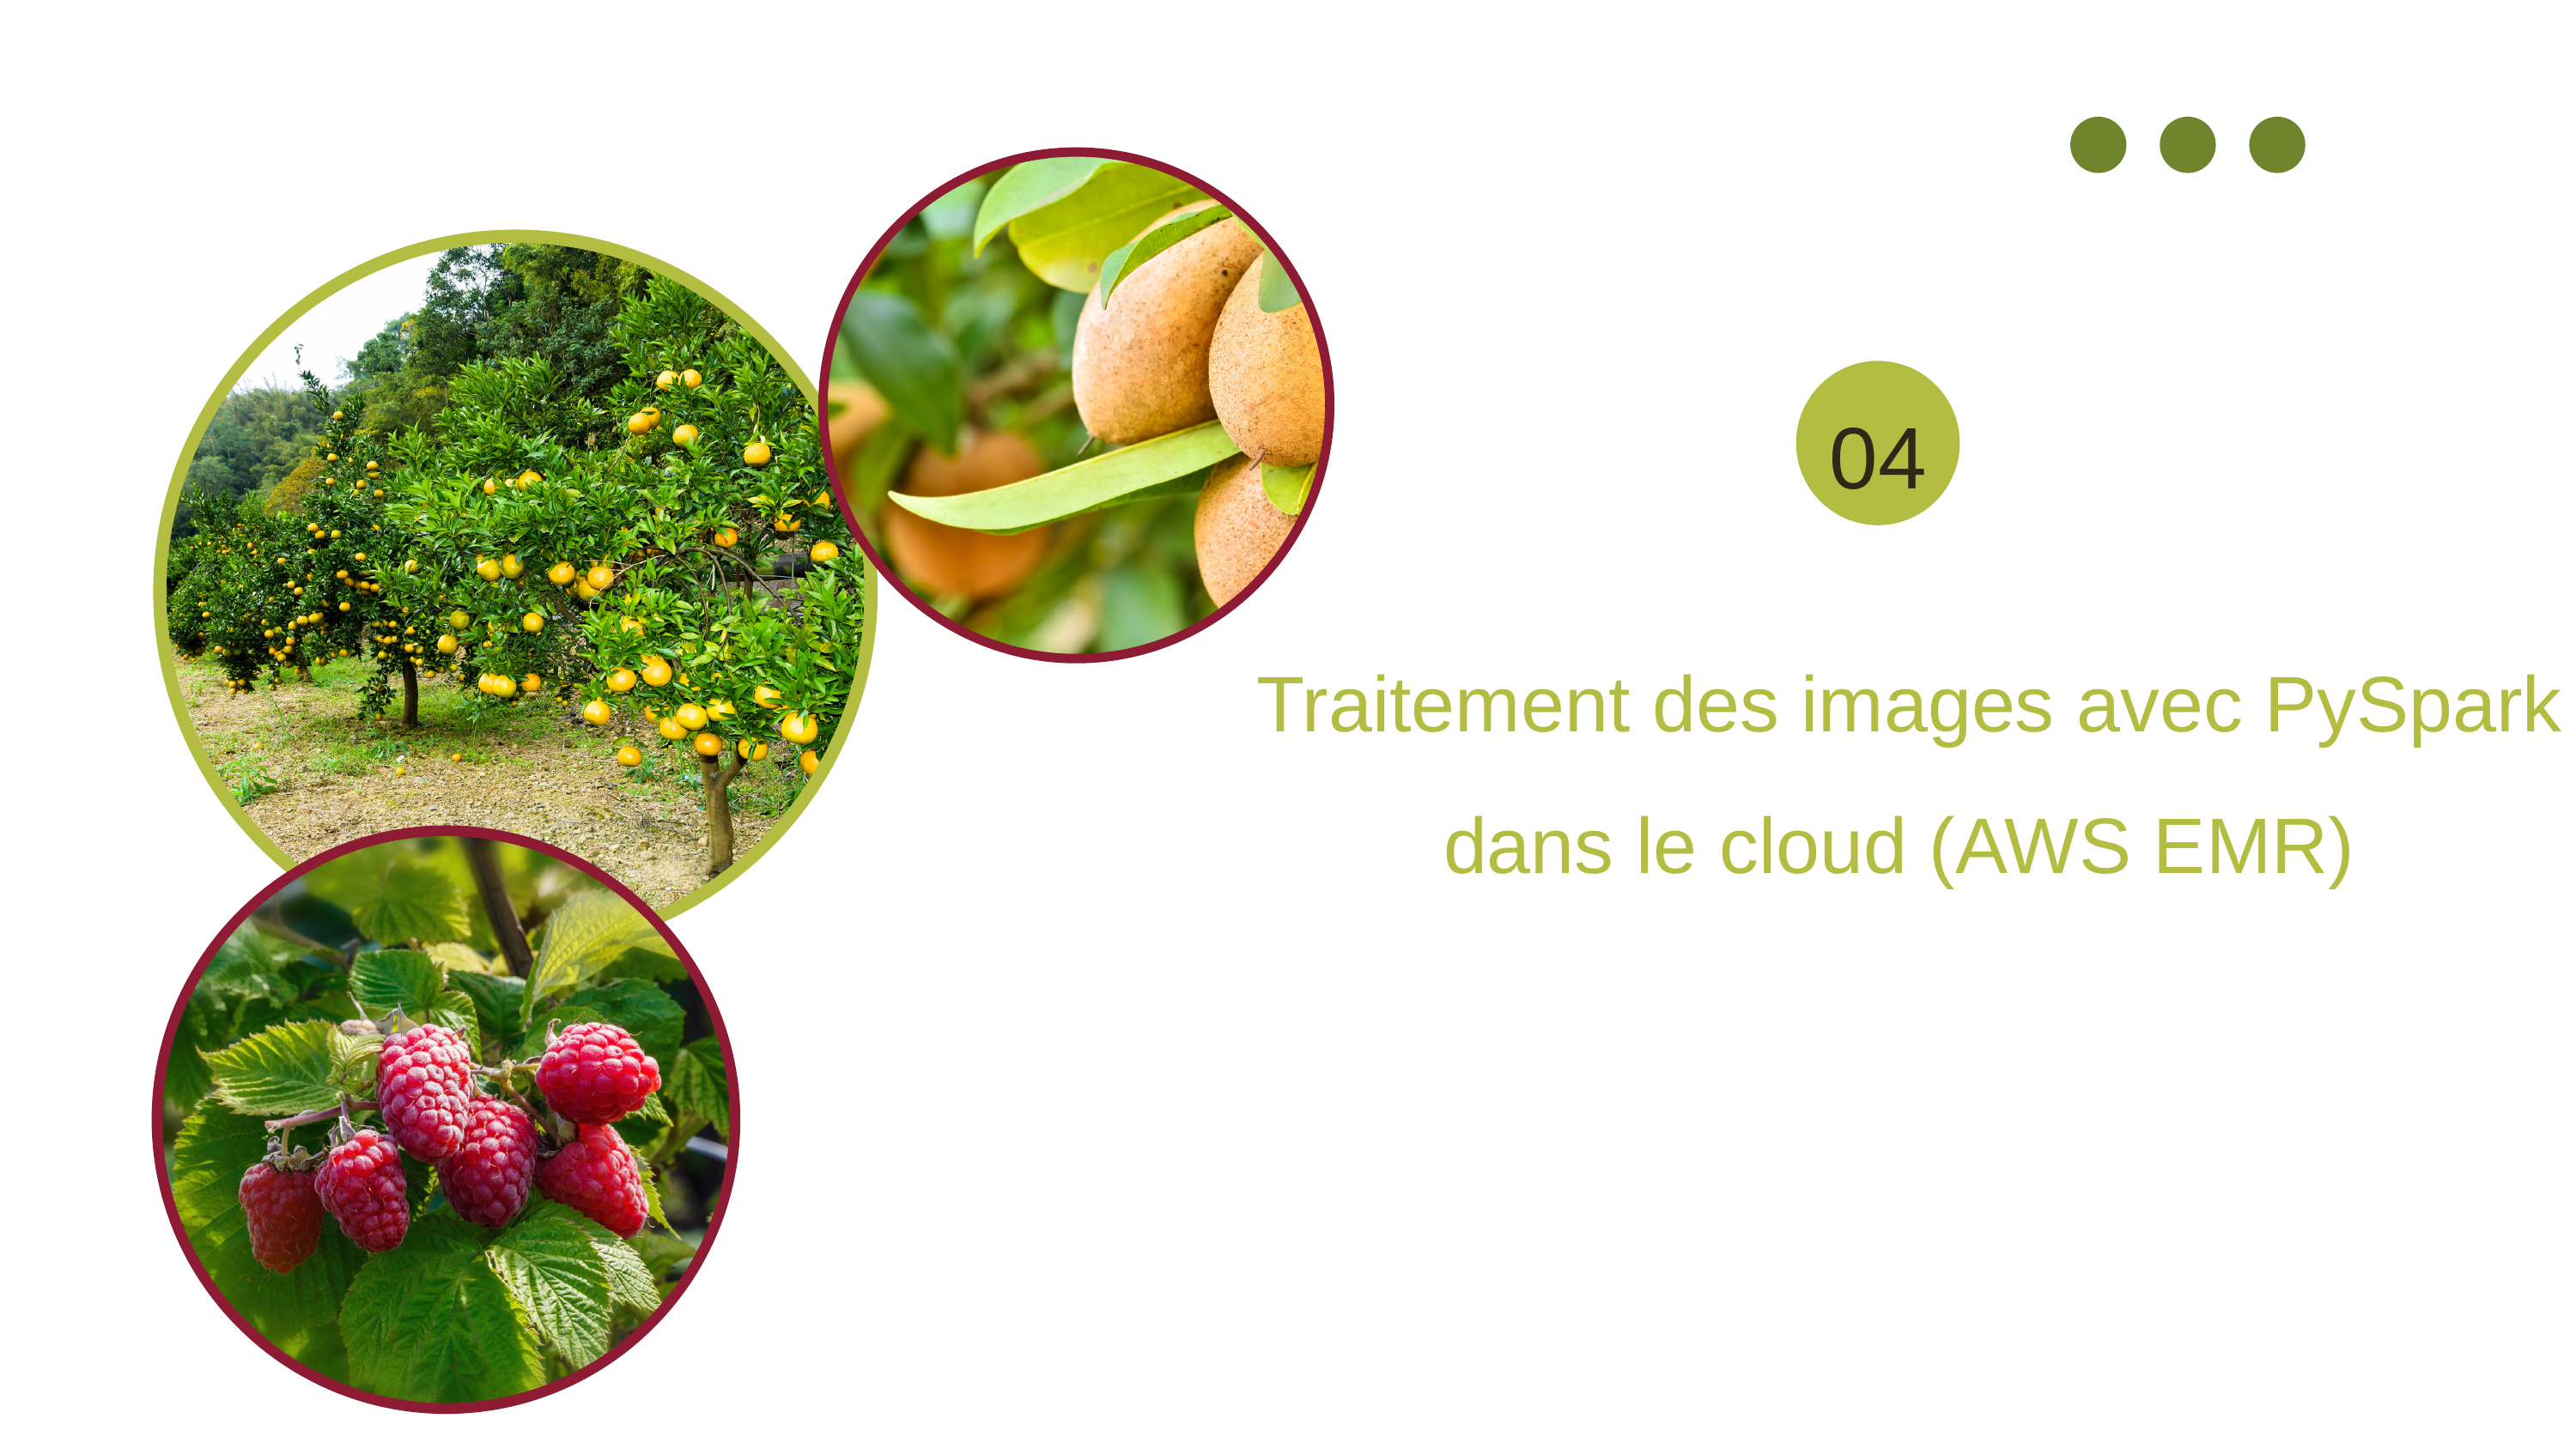

04
Traitement des images avec PySpark dans le cloud (AWS EMR)